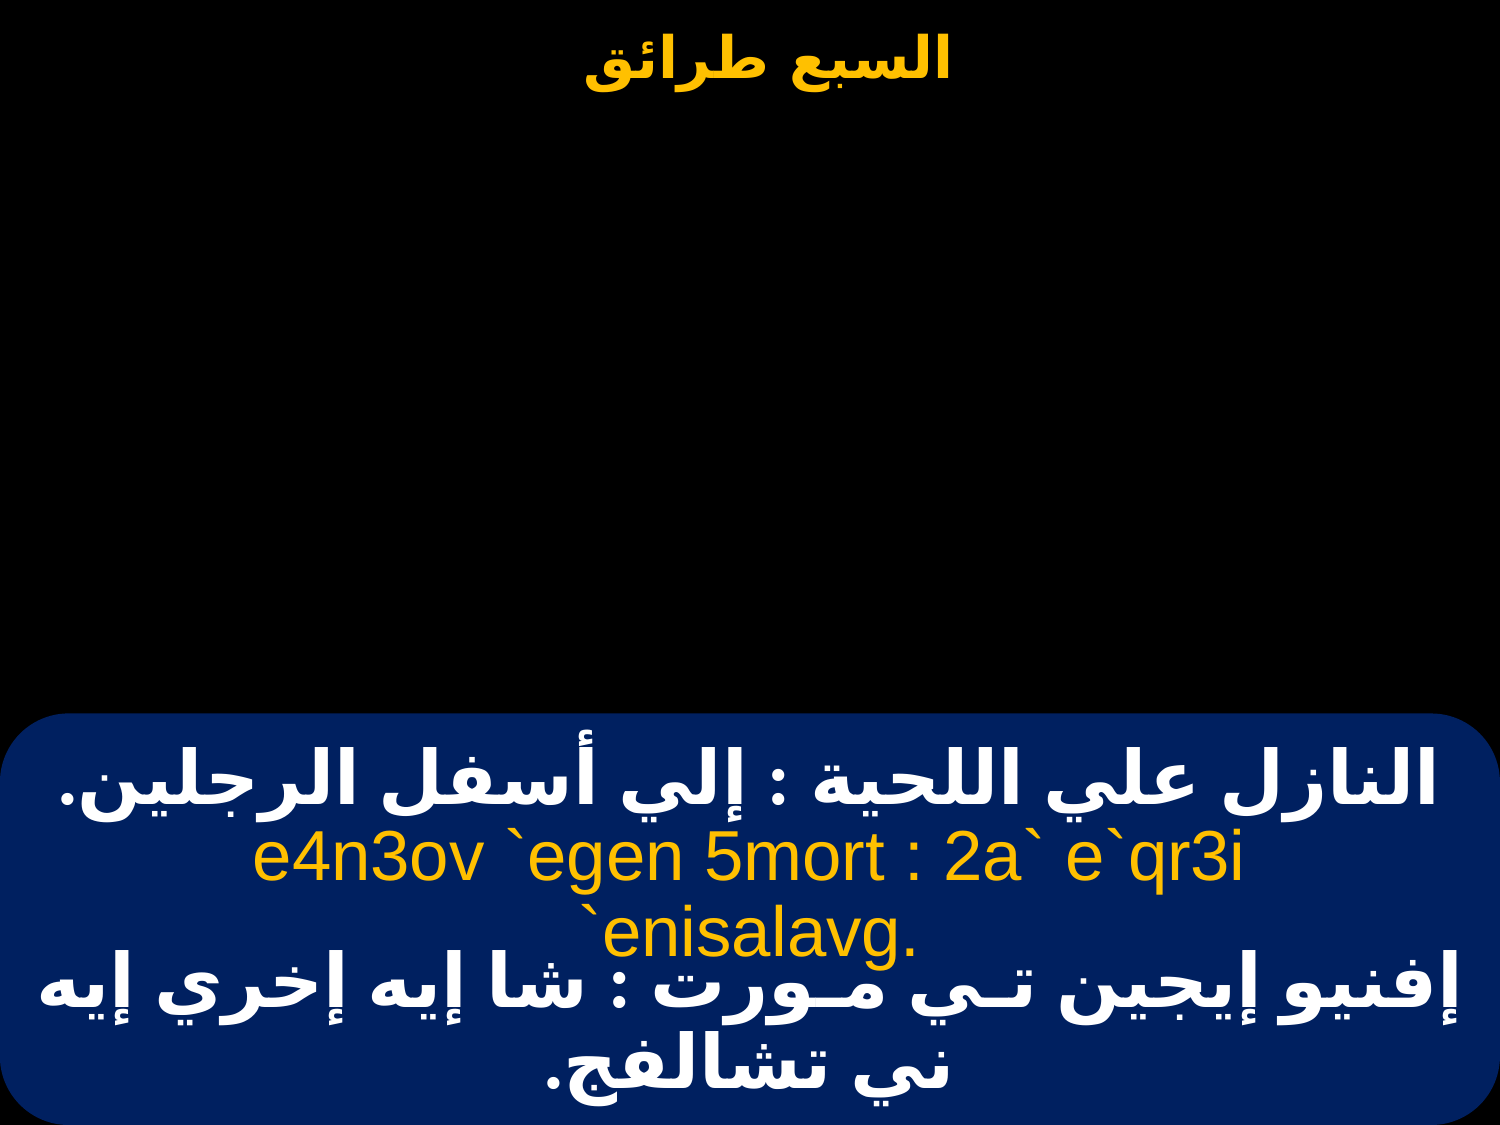

# النازل علي اللحية : إلي أسفل الرجلين.
e4n3ov `egen 5mort : 2a` e`qr3i `enisalavg.
إفنيو إيجين تـي مـورت : شا إيه إخري إيه ني تشالفج.